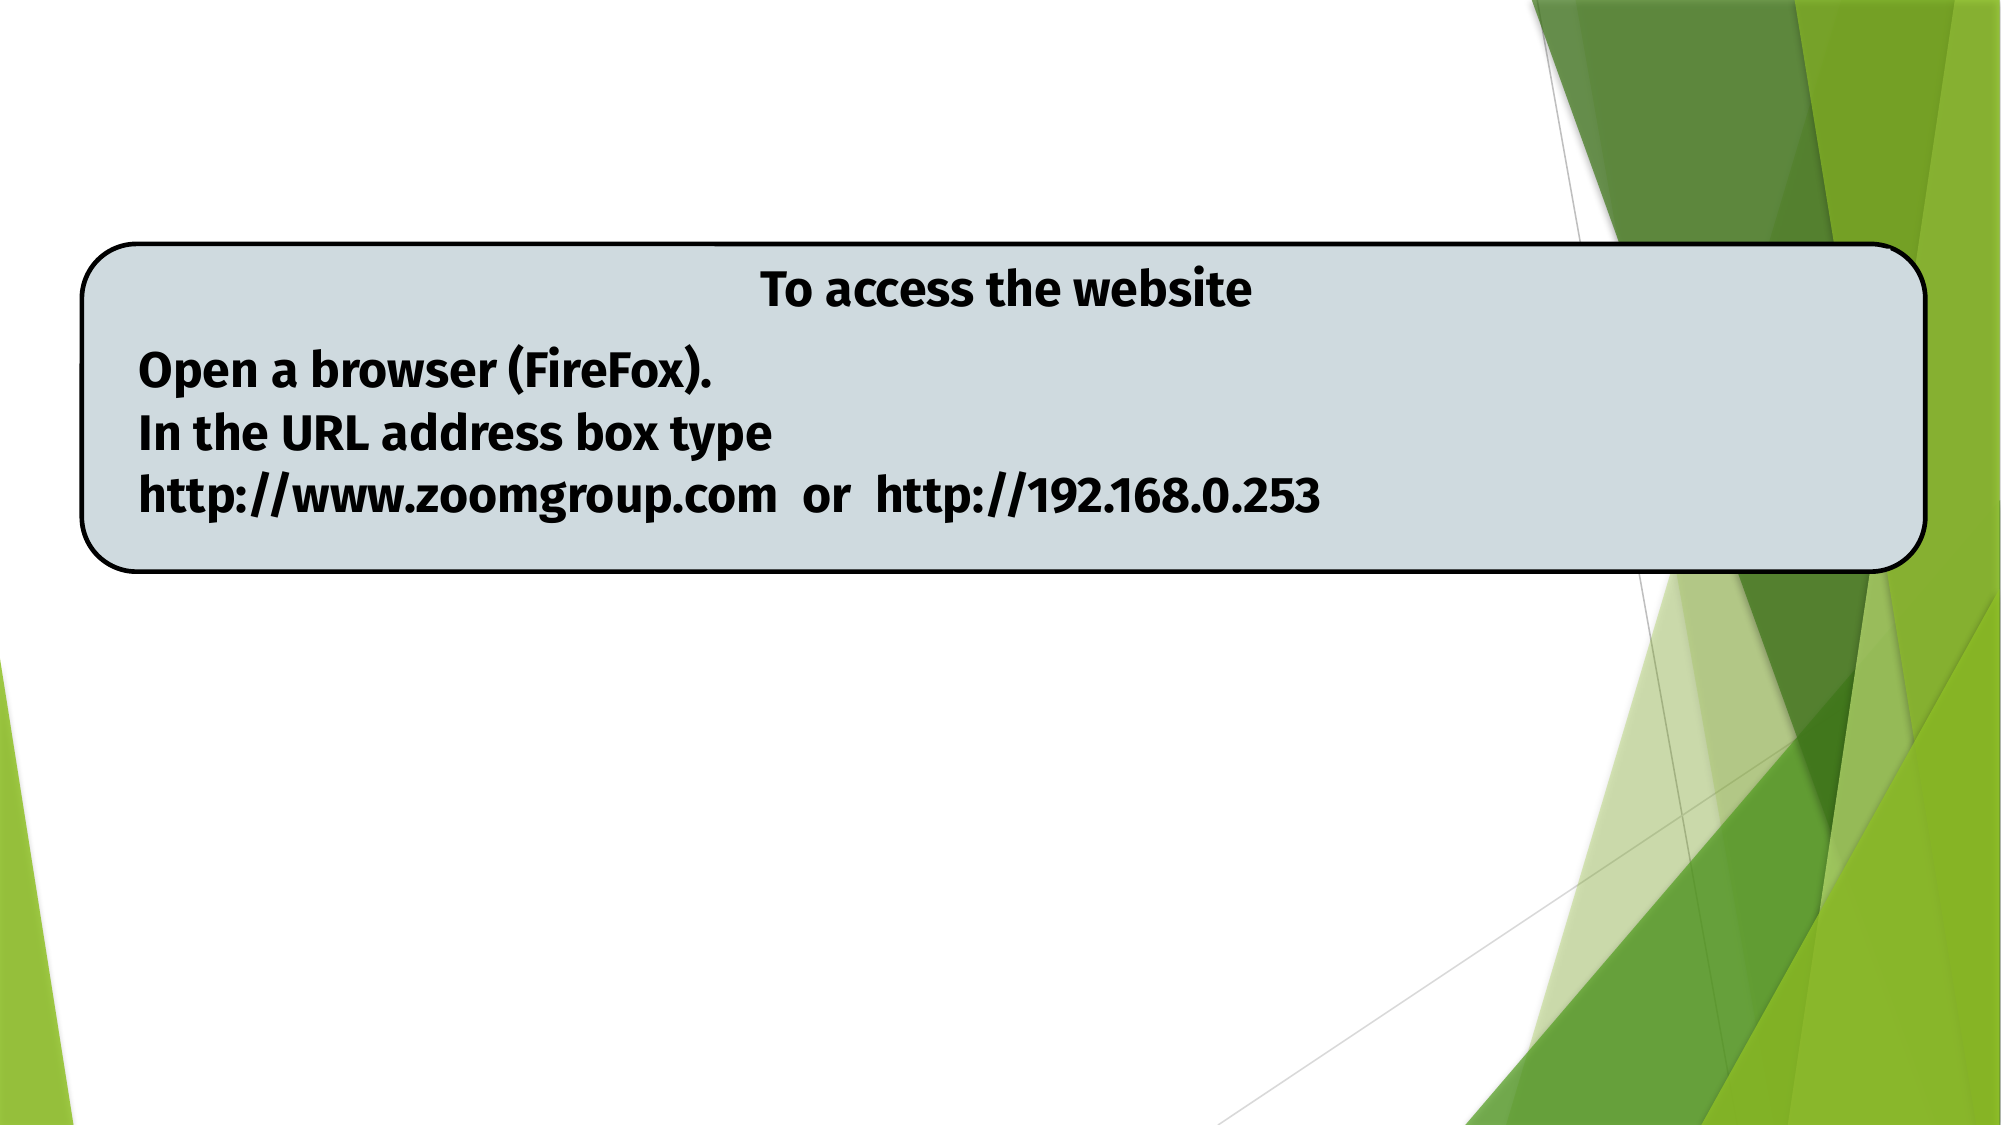

# Linux Client Configuration

To access the website
Open a browser (FireFox).
In the URL address box type
http://www.zoomgroup.com  or  http://192.168.0.253